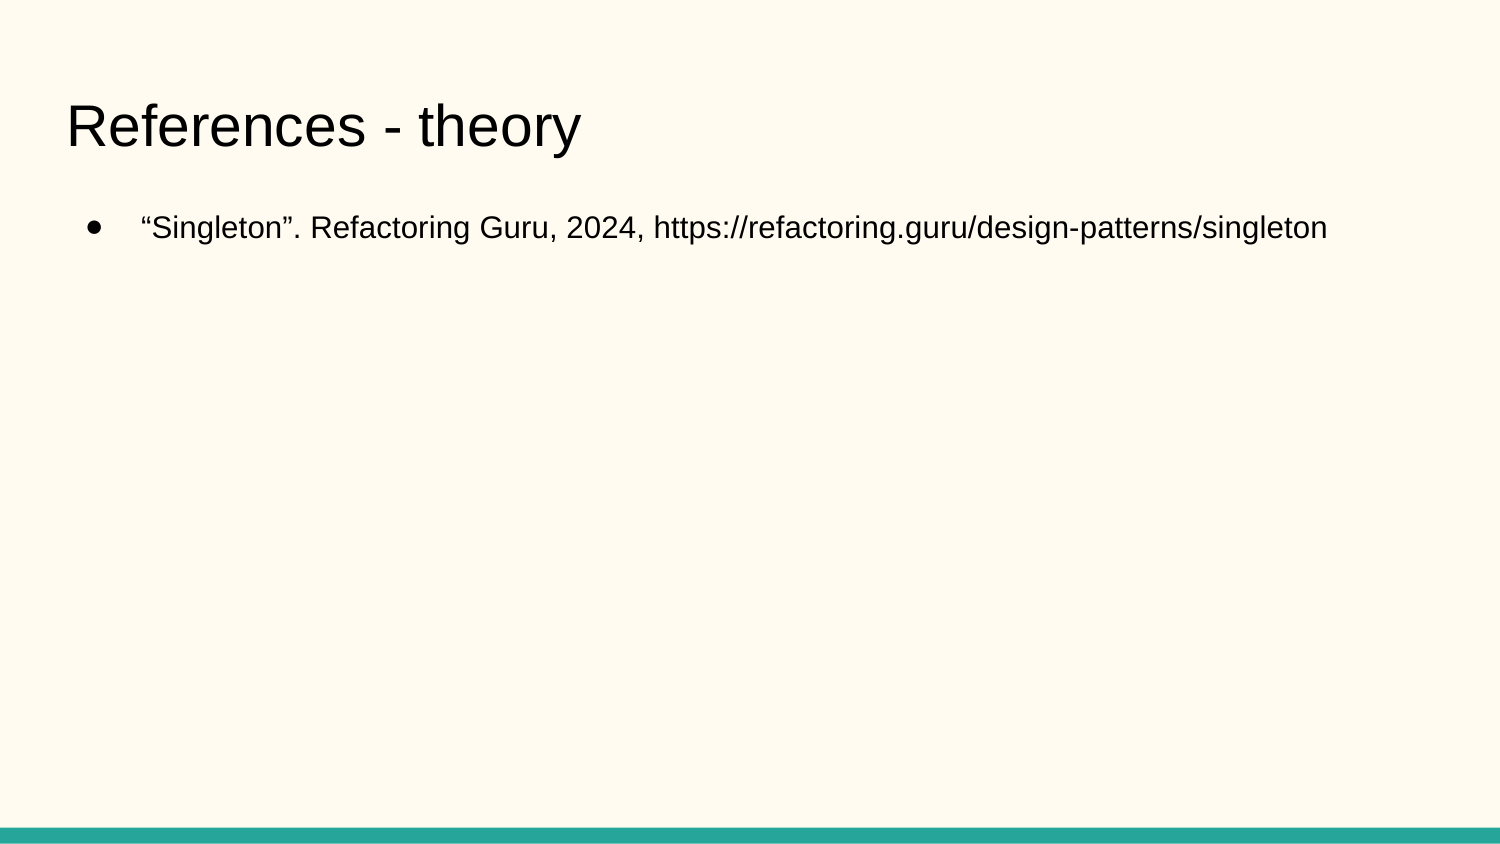

# References - theory
“Singleton”. Refactoring Guru, 2024, https://refactoring.guru/design-patterns/singleton